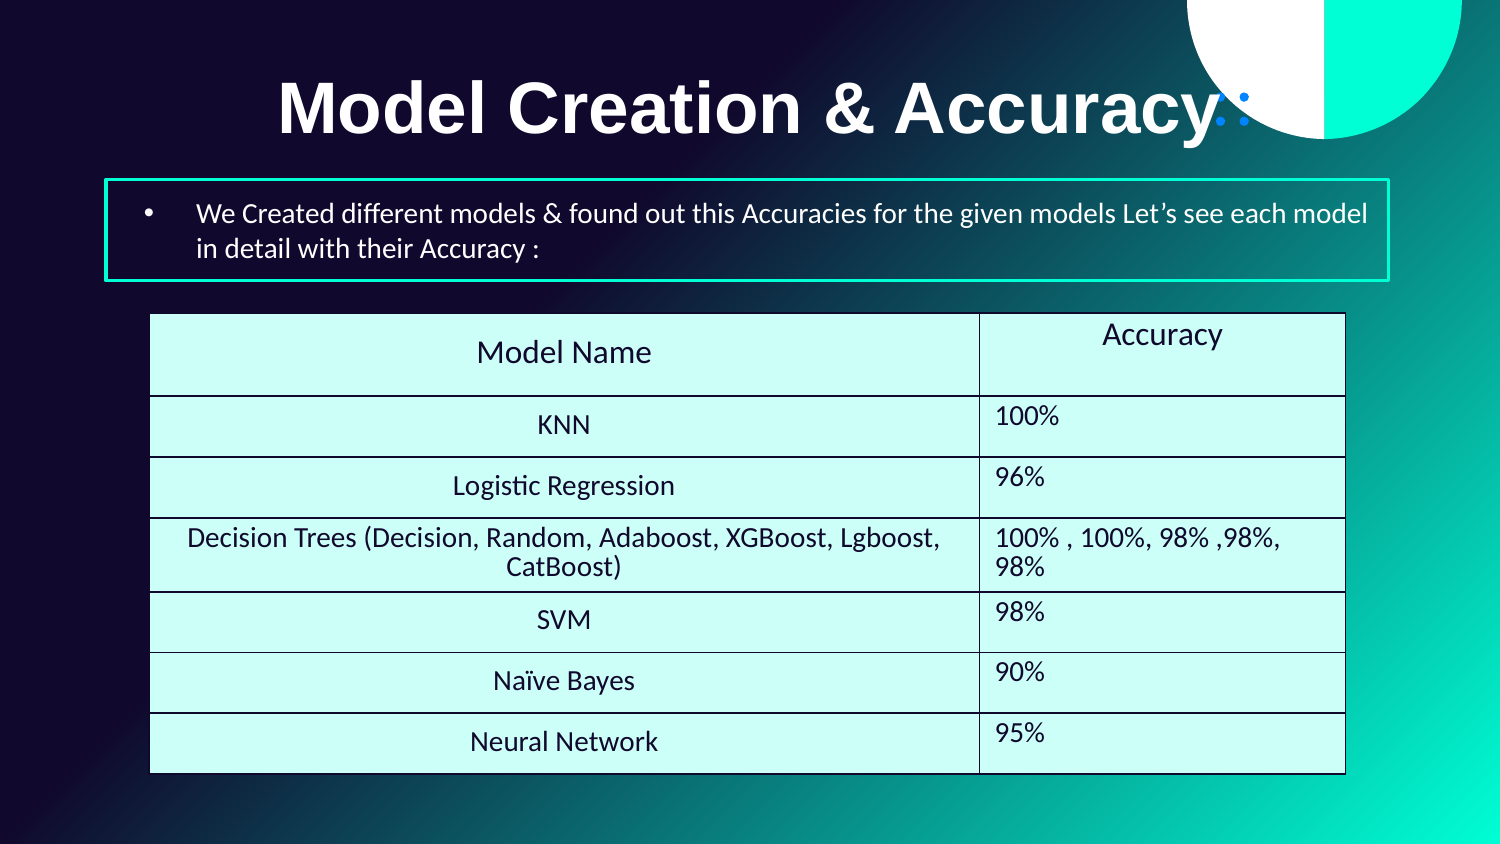

# Model Creation & Accuracy
We Created different models & found out this Accuracies for the given models Let’s see each model in detail with their Accuracy :
| Model Name | Accuracy |
| --- | --- |
| KNN | 100% |
| Logistic Regression | 96% |
| Decision Trees (Decision, Random, Adaboost, XGBoost, Lgboost, CatBoost) | 100% , 100%, 98% ,98%, 98% |
| SVM | 98% |
| Naïve Bayes | 90% |
| Neural Network | 95% |